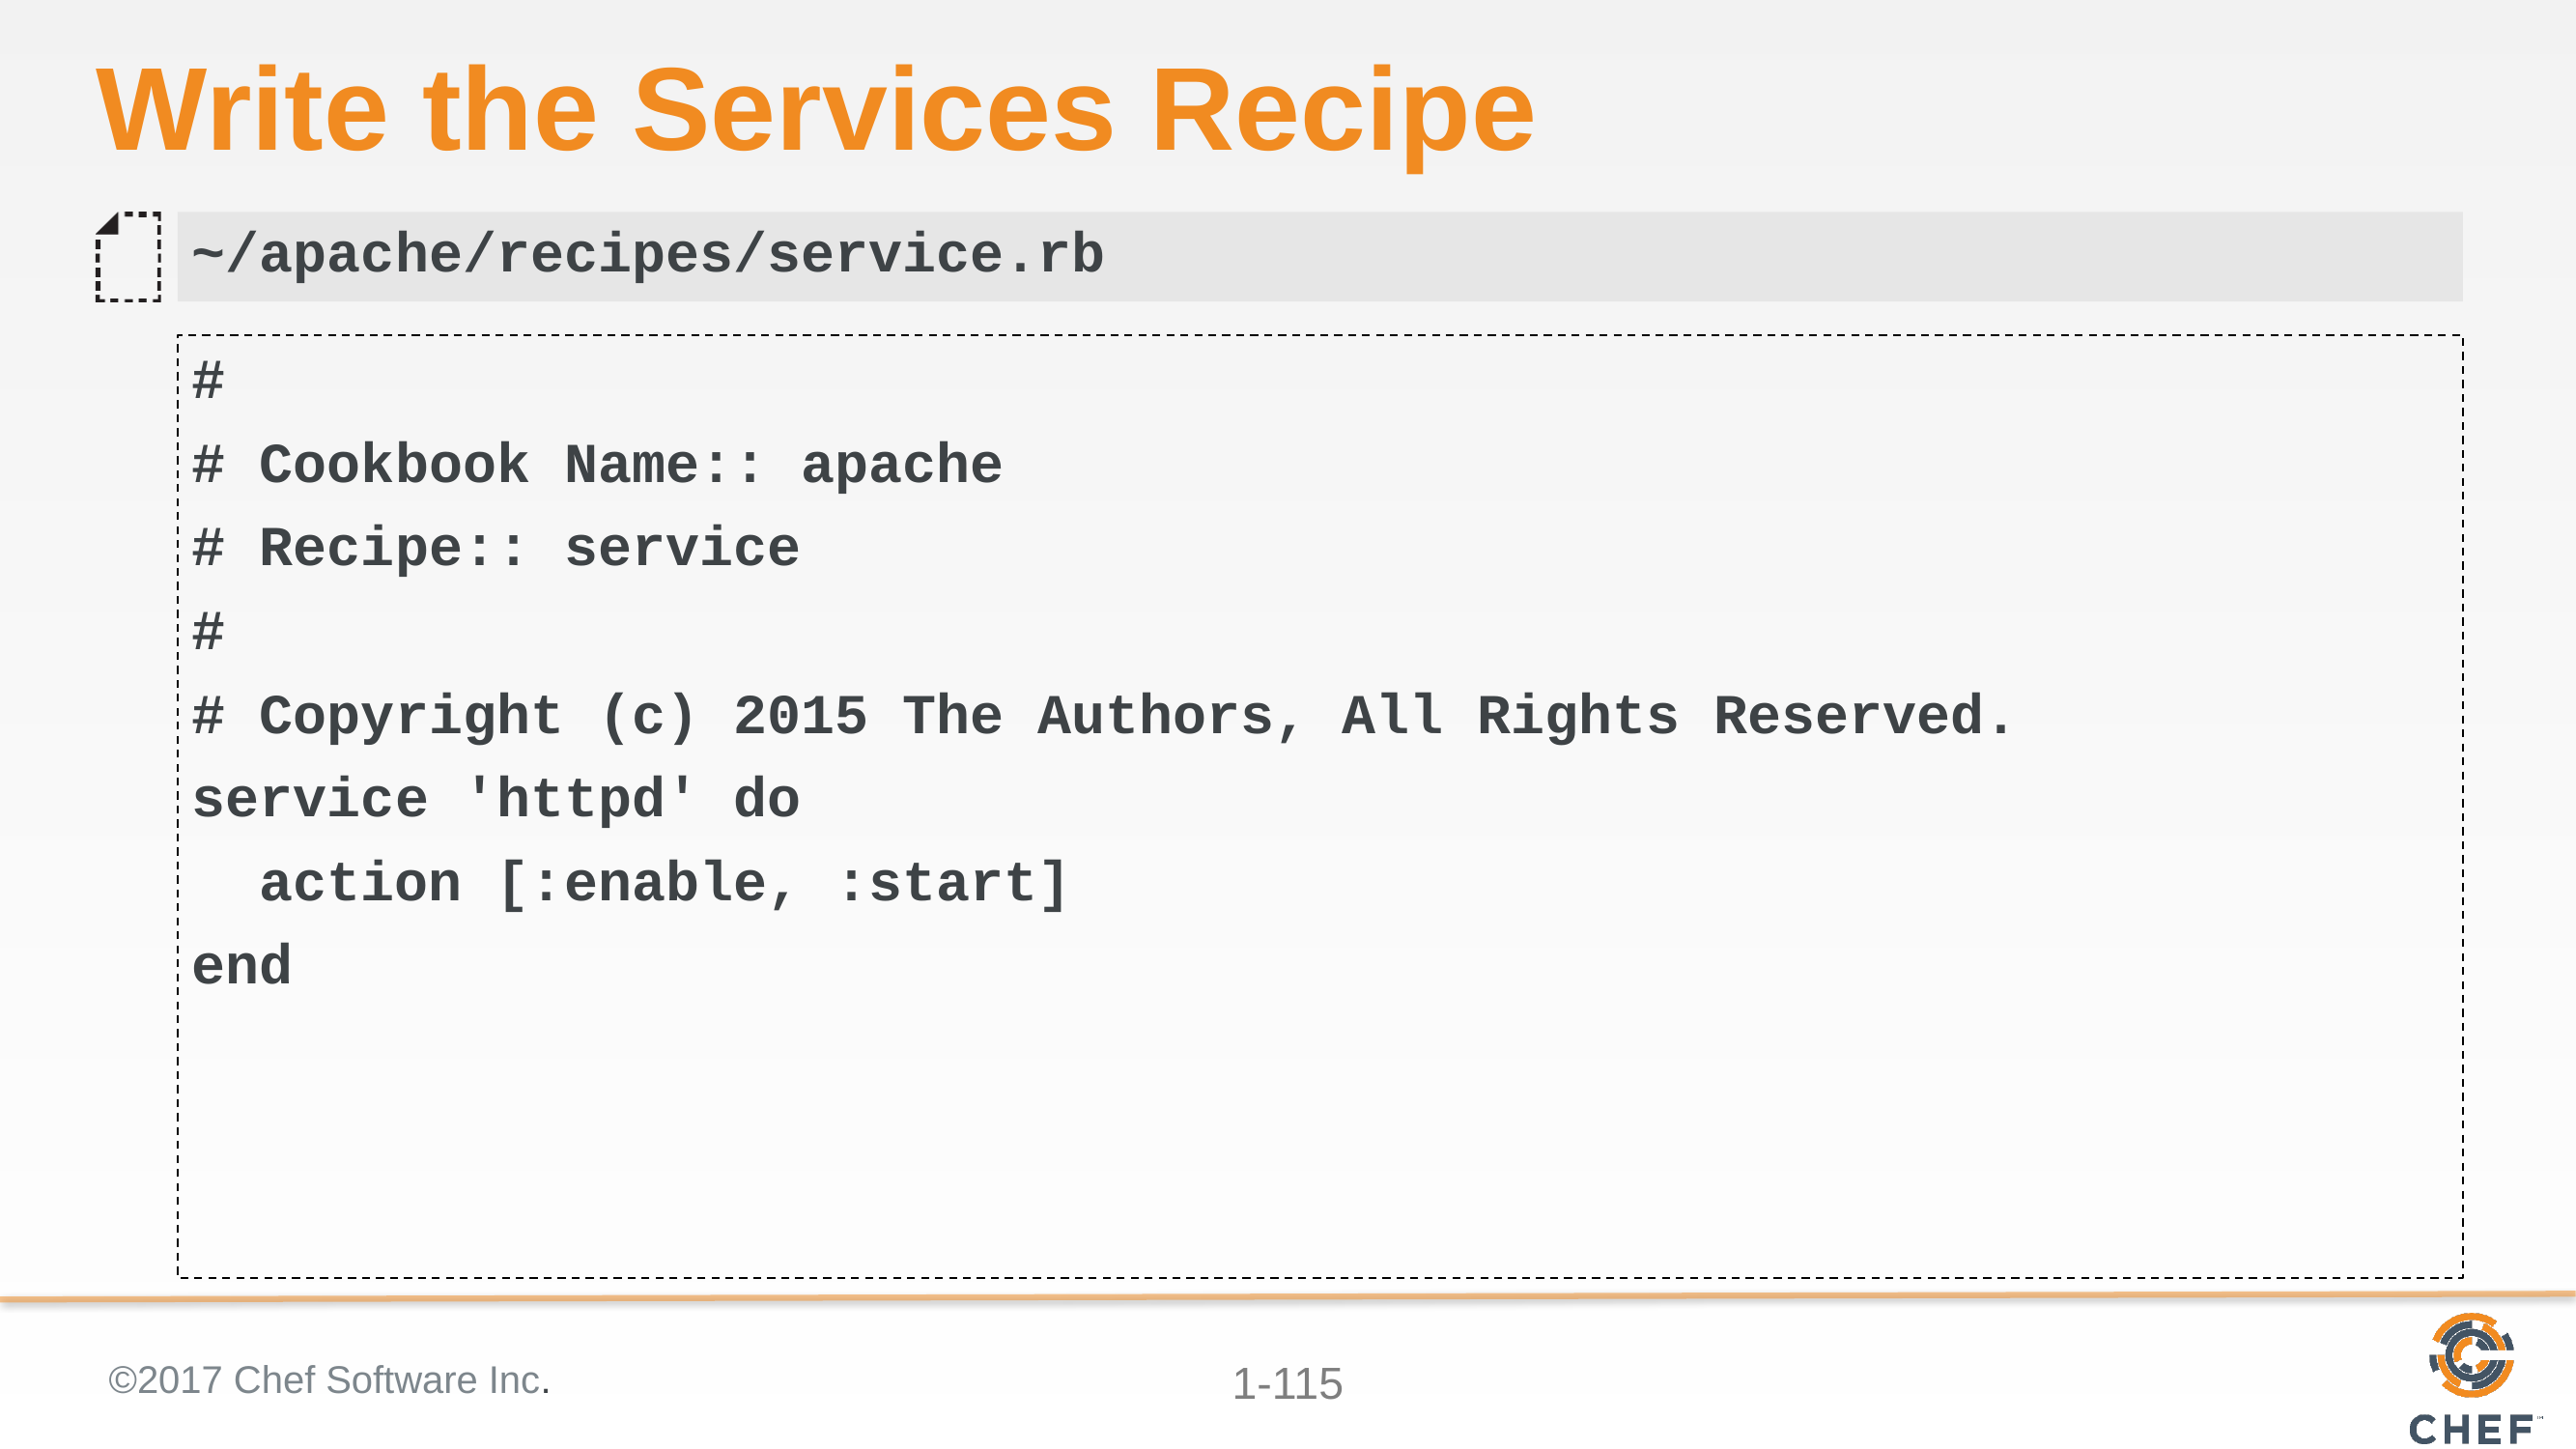

# Write the Services Recipe
~/apache/recipes/service.rb
#
# Cookbook Name:: apache
# Recipe:: service
#
# Copyright (c) 2015 The Authors, All Rights Reserved.
service 'httpd' do
  action [:enable, :start]
end